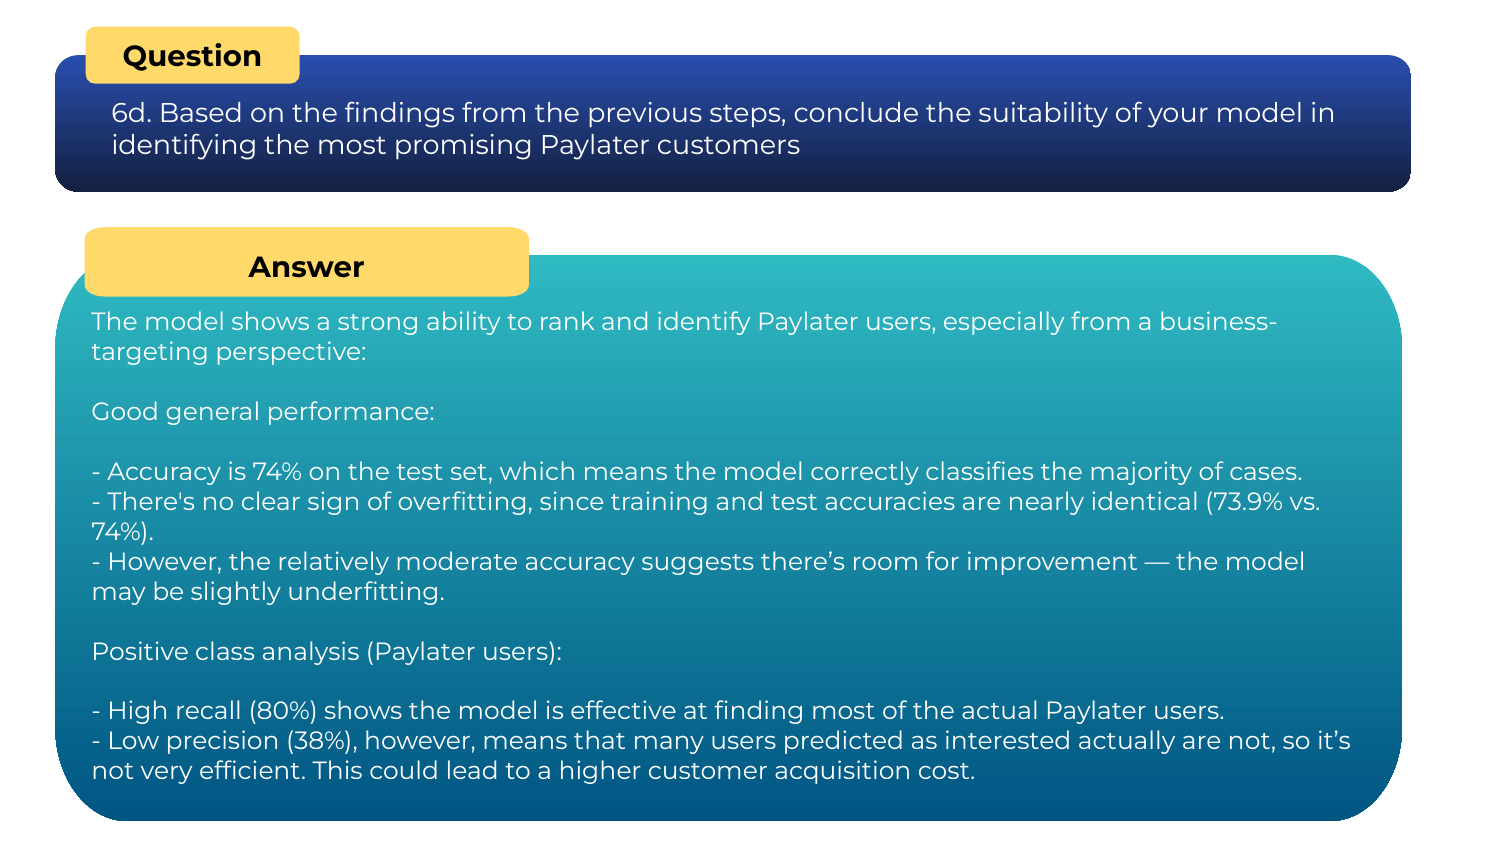

Question

6d. Based on the findings from the previous steps, conclude the suitability of your model in identifying the most promising Paylater customers

Answer

The model shows a strong ability to rank and identify Paylater users, especially from a business-targeting perspective:

Good general performance:

- Accuracy is 74% on the test set, which means the model correctly classifies the majority of cases.
- There's no clear sign of overfitting, since training and test accuracies are nearly identical (73.9% vs. 74%).
- However, the relatively moderate accuracy suggests there’s room for improvement — the model may be slightly underfitting.

Positive class analysis (Paylater users):

- High recall (80%) shows the model is effective at finding most of the actual Paylater users.
- Low precision (38%), however, means that many users predicted as interested actually are not, so it’s not very efficient. This could lead to a higher customer acquisition cost.